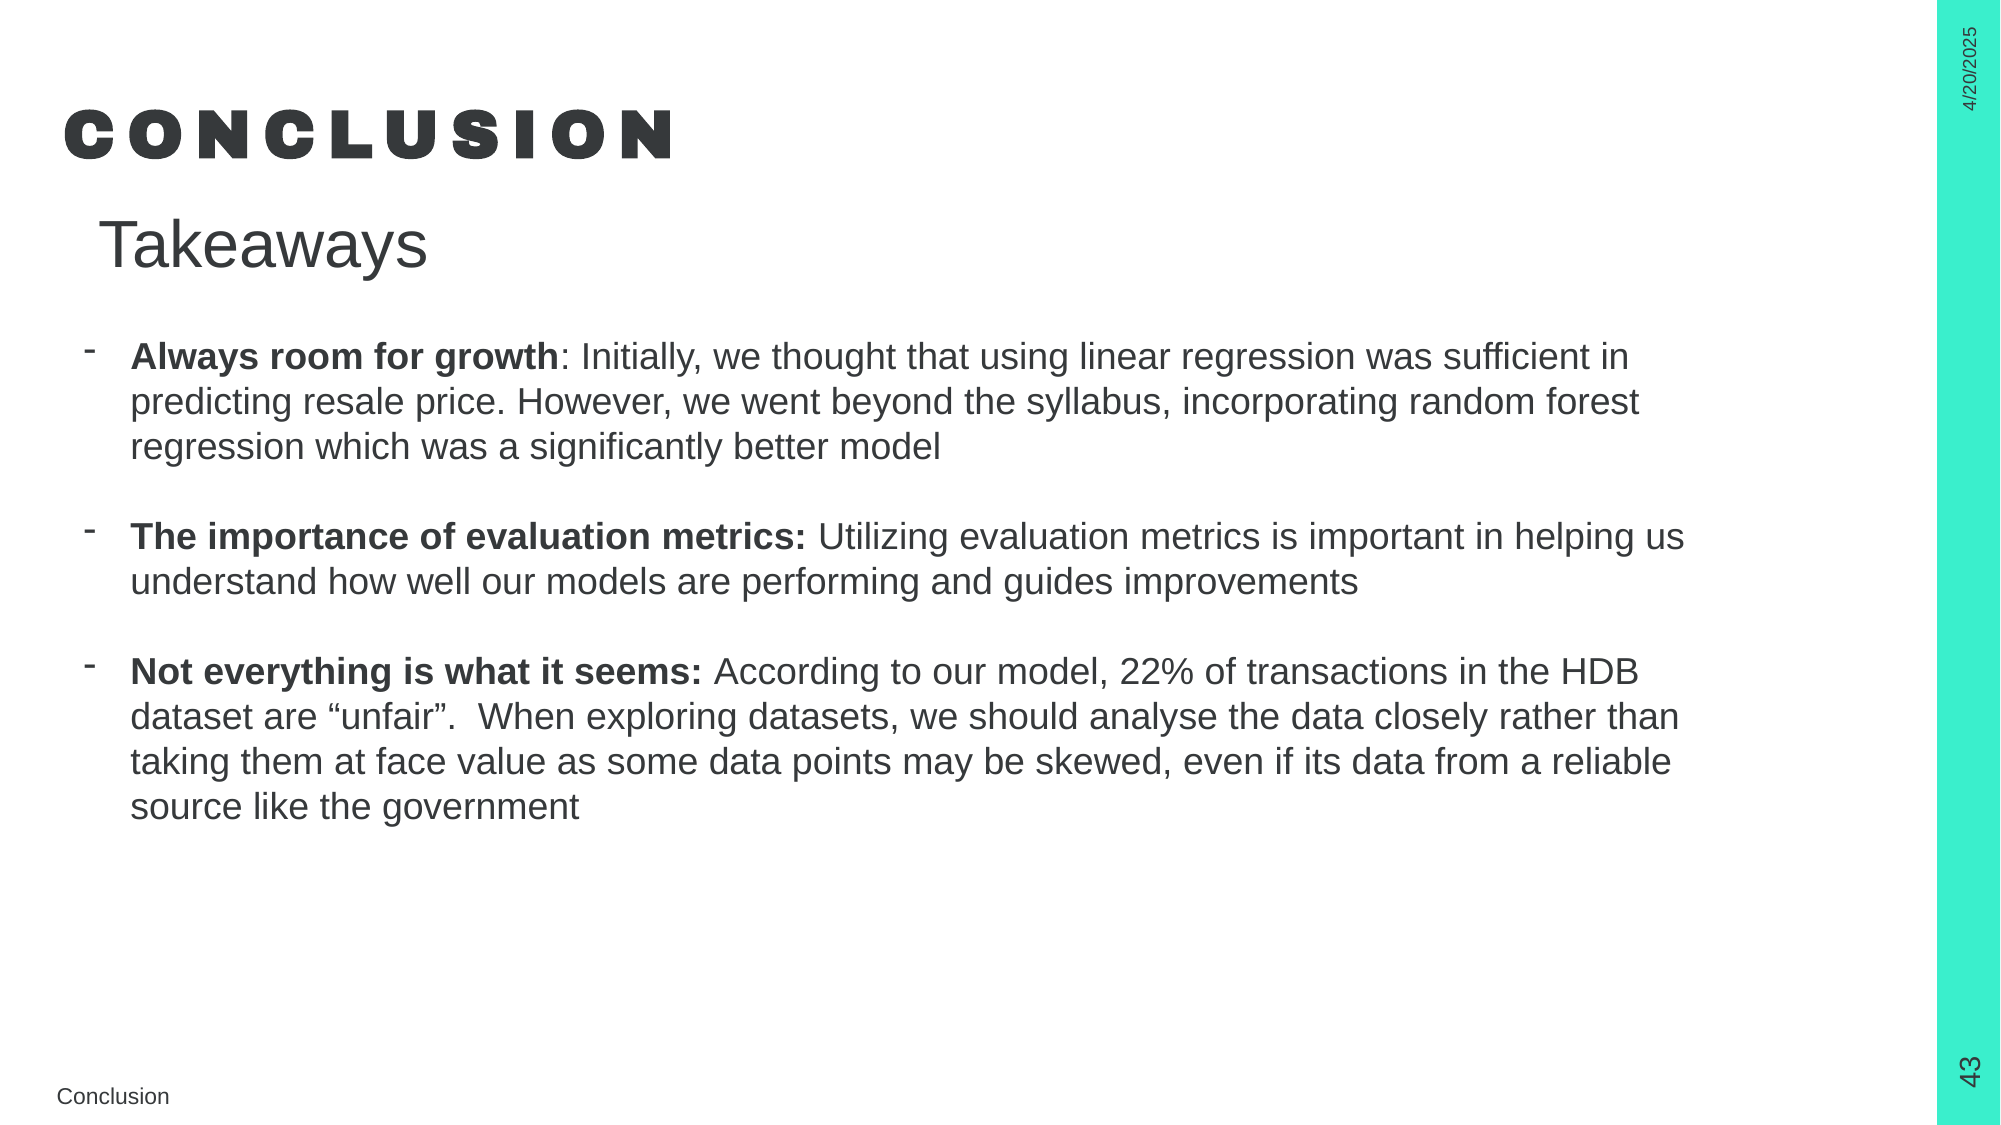

4/20/2025
# Conclusion
Takeaways
Always room for growth: Initially, we thought that using linear regression was sufficient in predicting resale price. However, we went beyond the syllabus, incorporating random forest regression which was a significantly better model

The importance of evaluation metrics: Utilizing evaluation metrics is important in helping us understand how well our models are performing and guides improvements

Not everything is what it seems: According to our model, 22% of transactions in the HDB dataset are “unfair”.  When exploring datasets, we should analyse the data closely rather than taking them at face value as some data points may be skewed, even if its data from a reliable source like the government
43
Conclusion